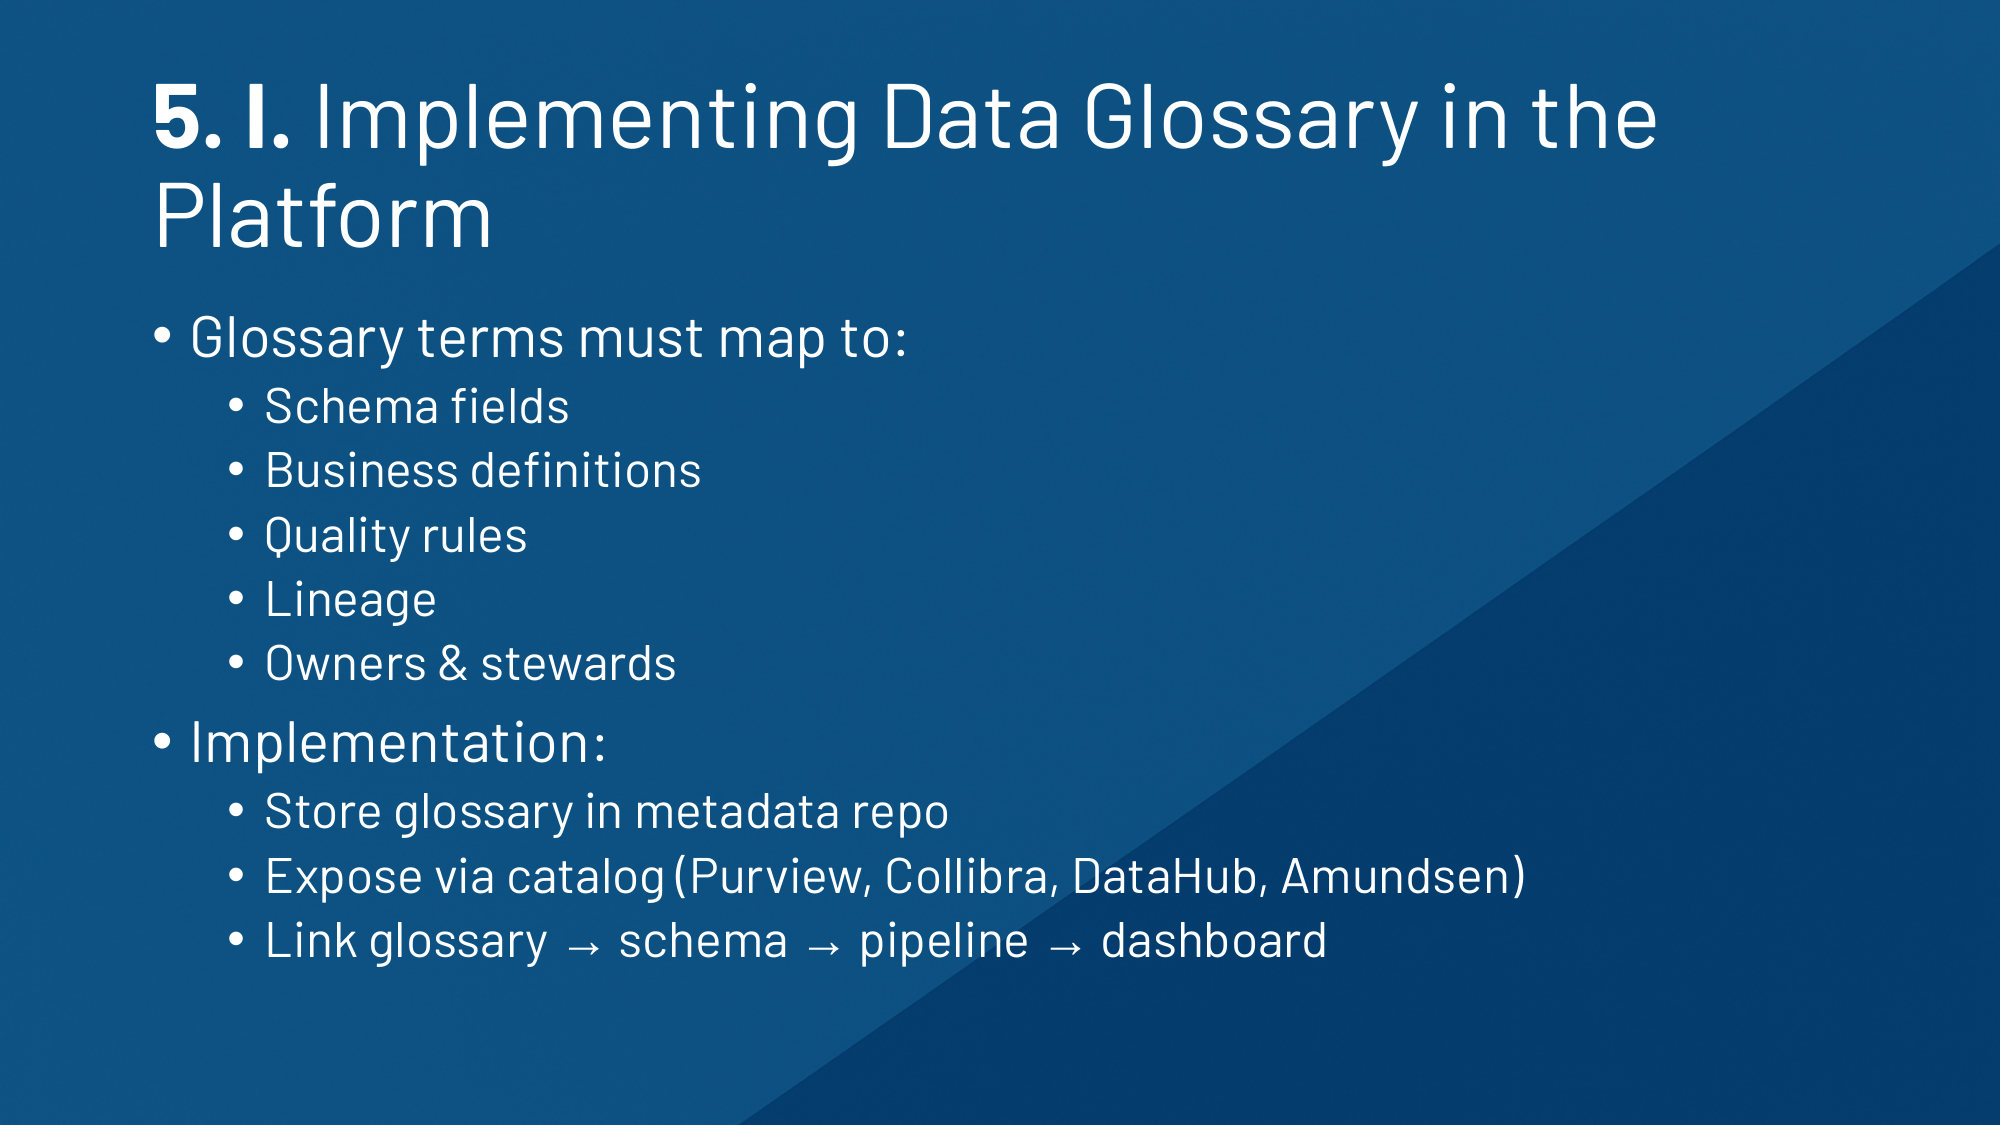

# 5. I. Implementing Data Glossary in the Platform
Glossary terms must map to:
Schema fields
Business definitions
Quality rules
Lineage
Owners & stewards
Implementation:
Store glossary in metadata repo
Expose via catalog (Purview, Collibra, DataHub, Amundsen)
Link glossary → schema → pipeline → dashboard